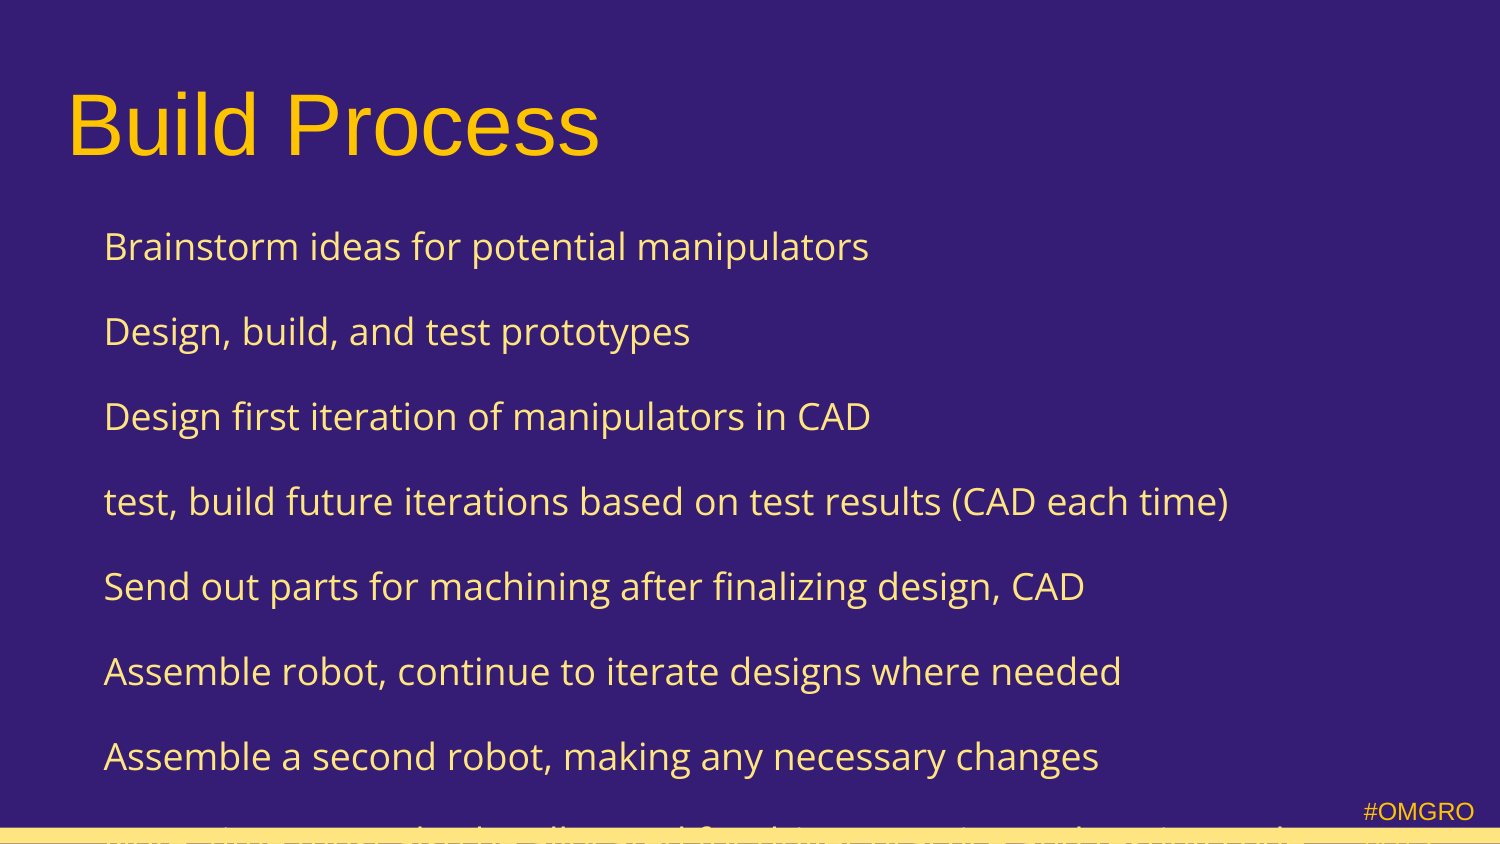

# Build Process
Brainstorm ideas for potential manipulators
Design, build, and test prototypes
Design first iteration of manipulators in CAD
test, build future iterations based on test results (CAD each time)
Send out parts for machining after finalizing design, CAD
Assemble robot, continue to iterate designs where needed
Assemble a second robot, making any necessary changes
Note: time must also be allocated for driver practice and testing code